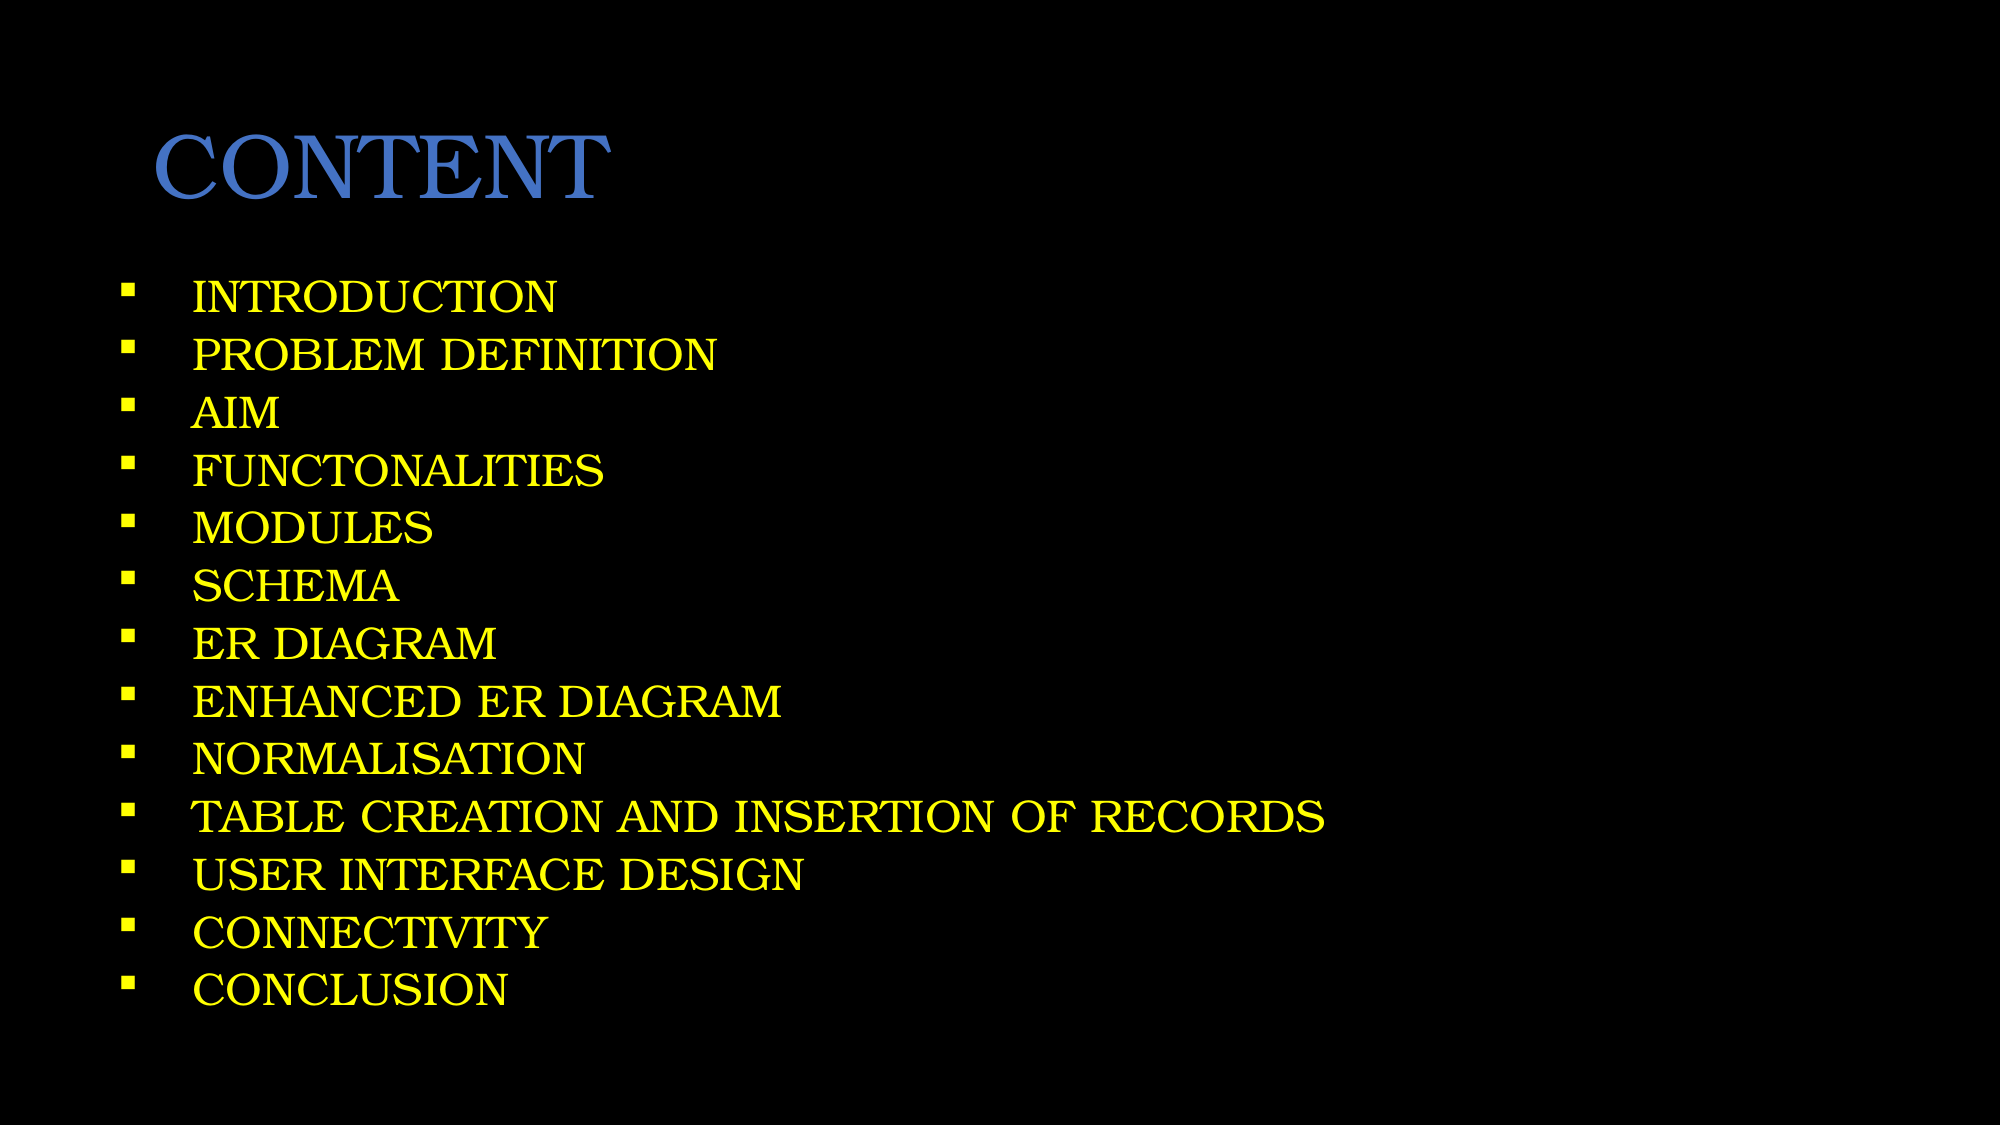

# CONTENT

INTRODUCTION
PROBLEM DEFINITION
AIM
FUNCTONALITIES
MODULES
SCHEMA
ER DIAGRAM
ENHANCED ER DIAGRAM
NORMALISATION
TABLE CREATION AND INSERTION OF RECORDS
USER INTERFACE DESIGN
CONNECTIVITY
CONCLUSION